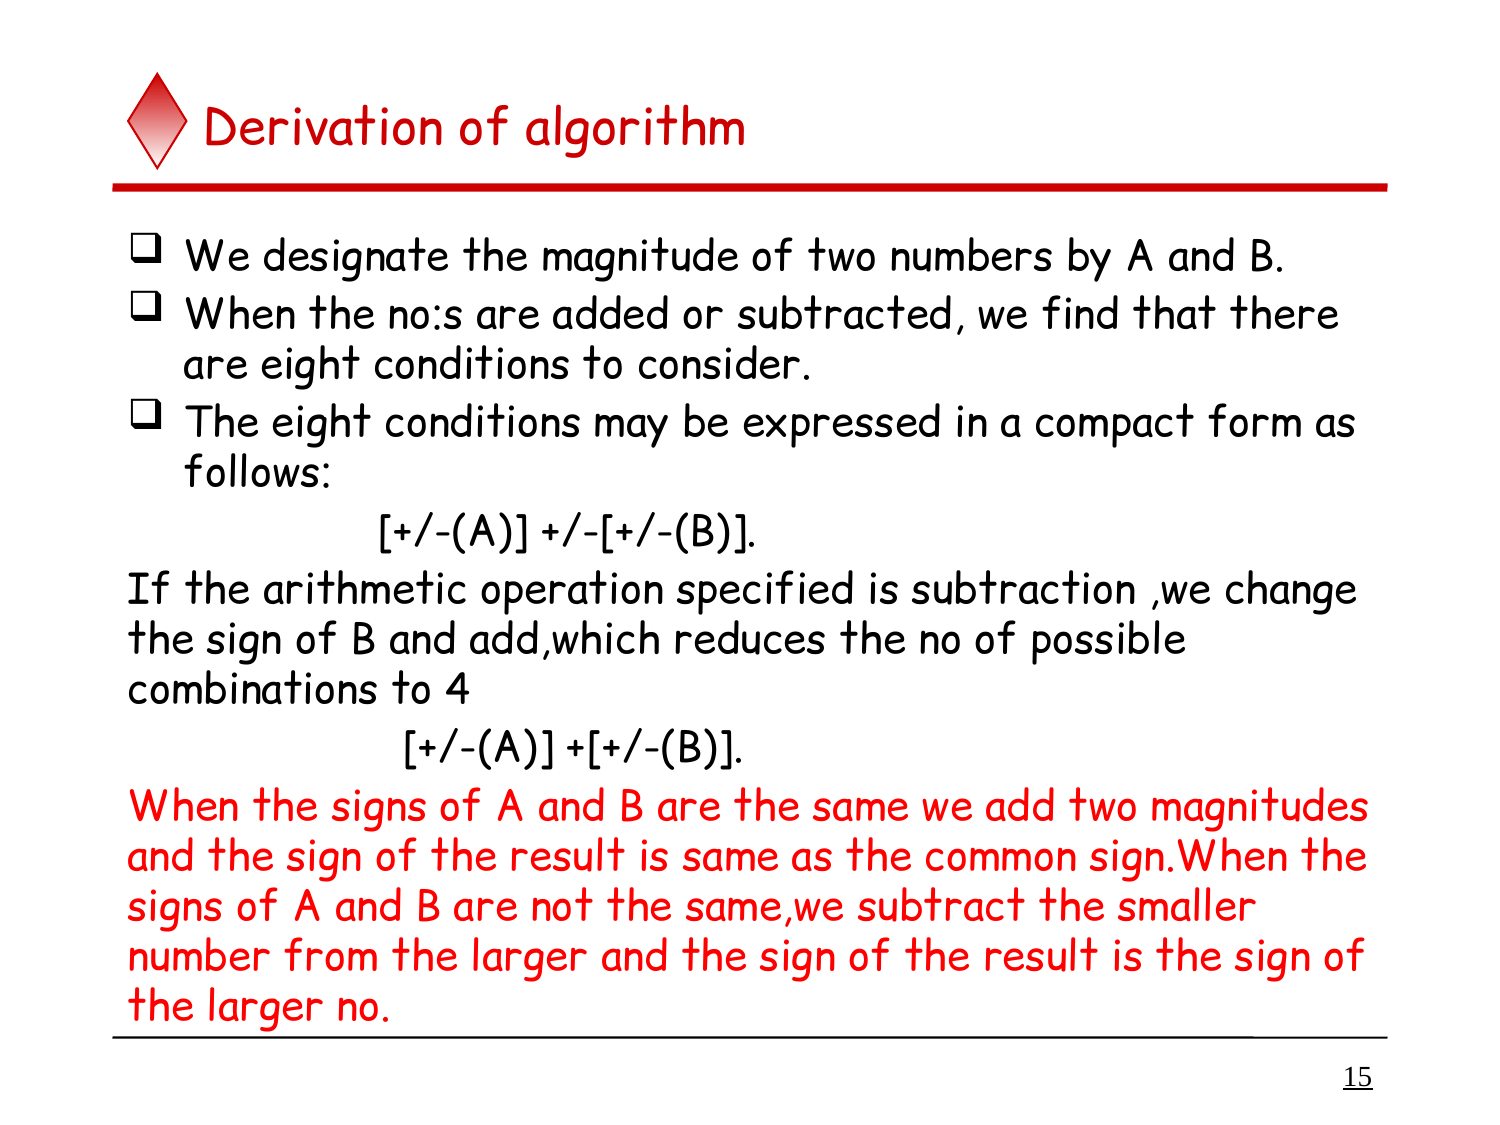

# Derivation of algorithm
We designate the magnitude of two numbers by A and B.
When the no:s are added or subtracted, we find that there are eight conditions to consider.
The eight conditions may be expressed in a compact form as follows:
                    [+/-(A)] +/-[+/-(B)].
If the arithmetic operation specified is subtraction ,we change the sign of B and add,which reduces the no of possible combinations to 4
                      [+/-(A)] +[+/-(B)].
When the signs of A and B are the same we add two magnitudes and the sign of the result is same as the common sign.When the signs of A and B are not the same,we subtract the smaller number from the larger and the sign of the result is the sign of the larger no.

15